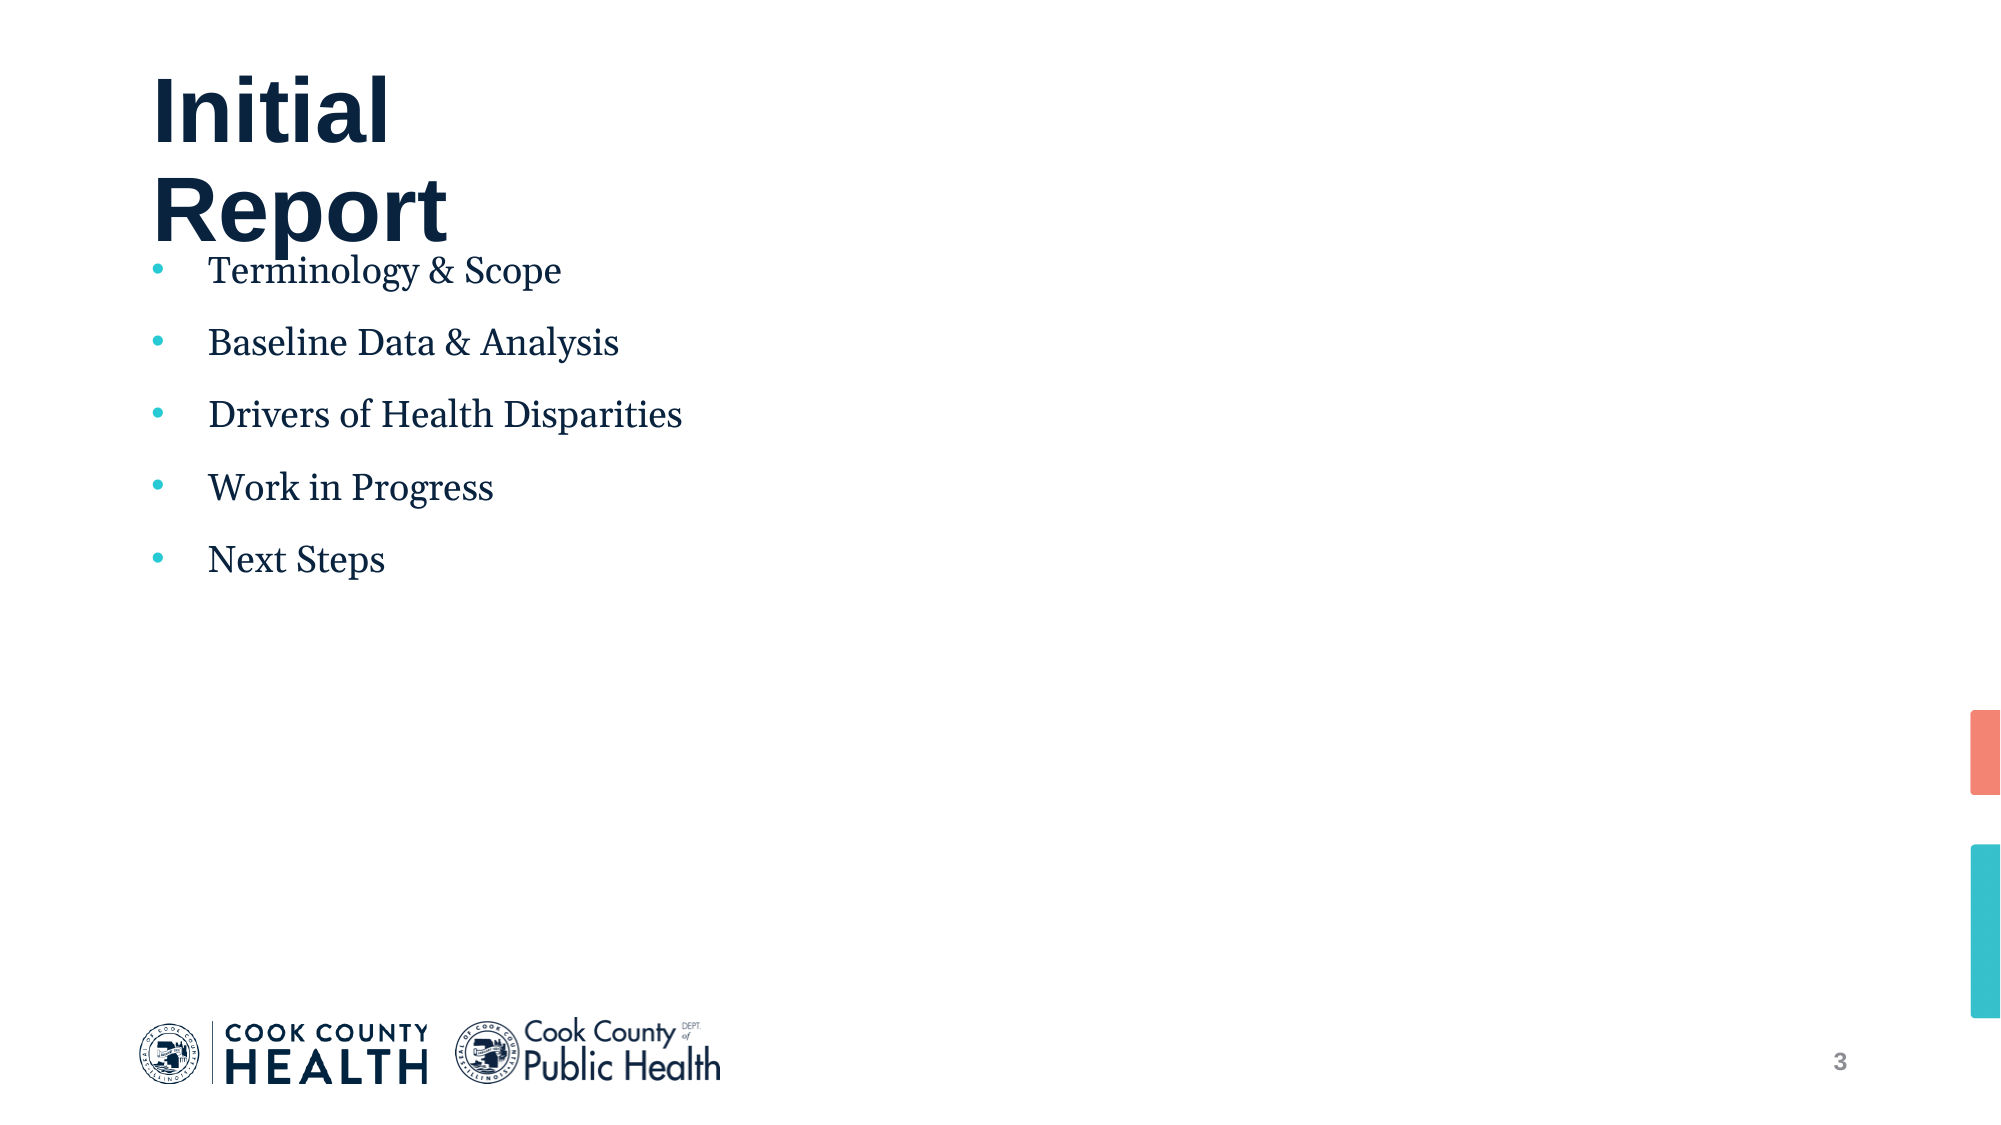

# Initial Report
Terminology & Scope
Baseline Data & Analysis
Drivers of Health Disparities
Work in Progress
Next Steps

3